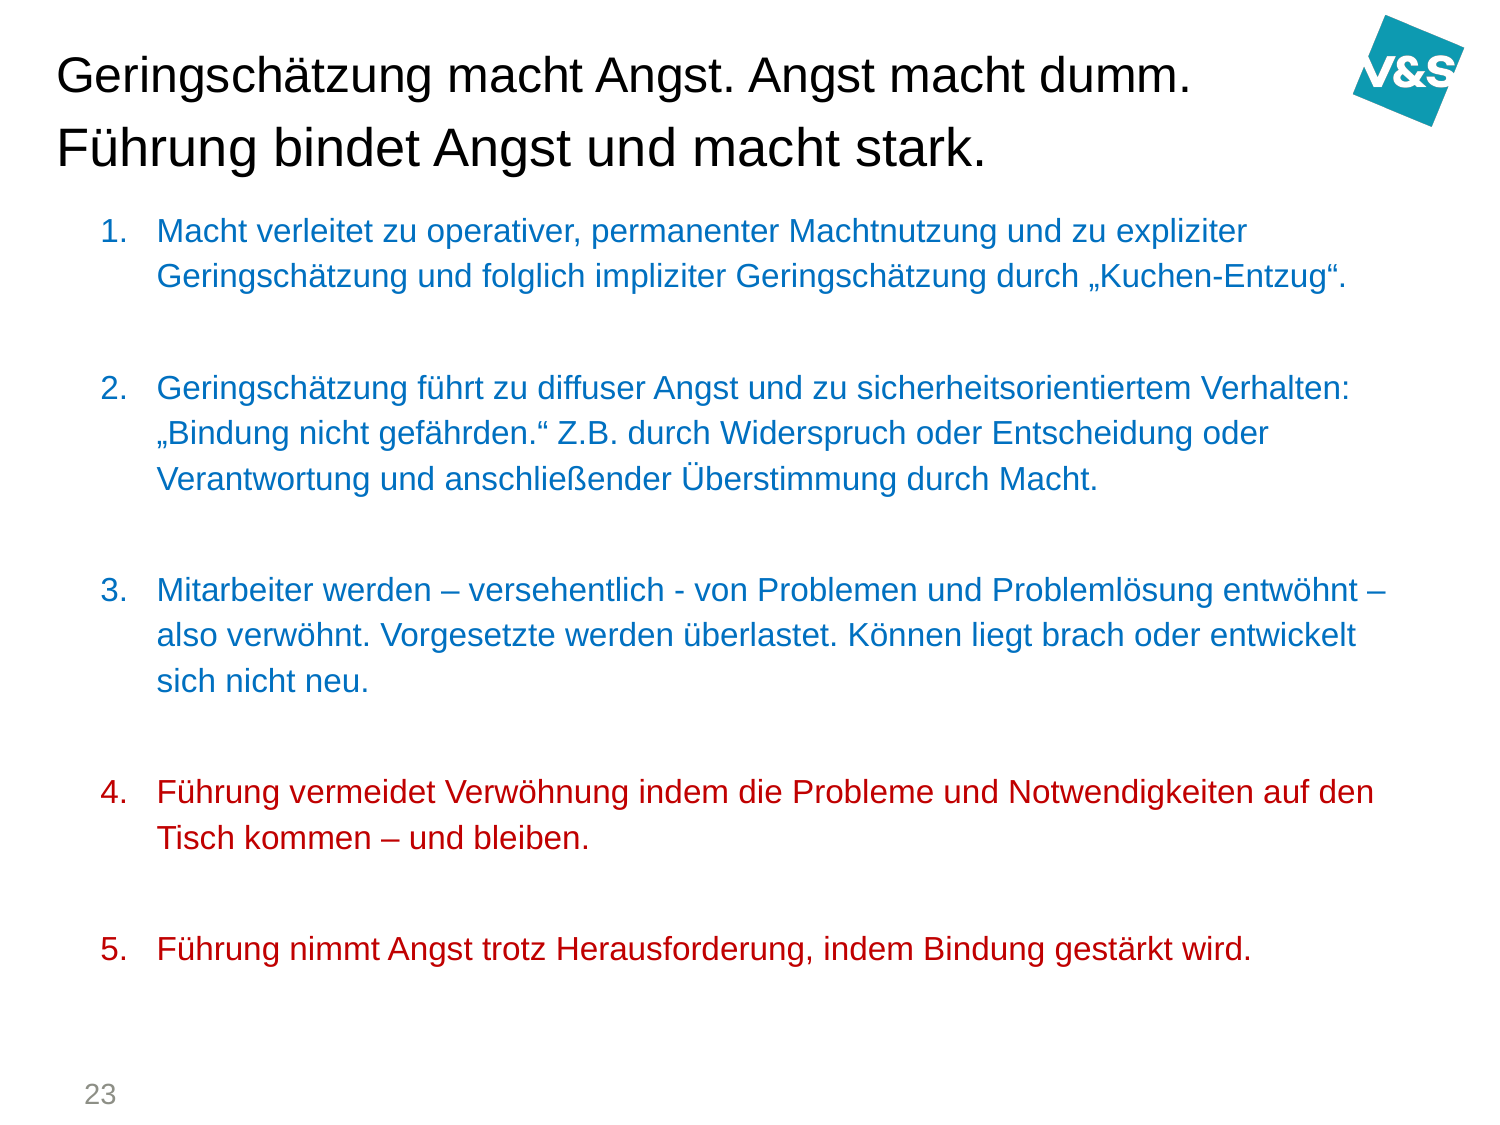

# Geringschätzung macht Angst. Angst macht dumm. Führung bindet Angst und macht stark.
Macht verleitet zu operativer, permanenter Machtnutzung und zu expliziter Geringschätzung und folglich impliziter Geringschätzung durch „Kuchen-Entzug“.

Geringschätzung führt zu diffuser Angst und zu sicherheitsorientiertem Verhalten: „Bindung nicht gefährden.“ Z.B. durch Widerspruch oder Entscheidung oder Verantwortung und anschließender Überstimmung durch Macht.

Mitarbeiter werden – versehentlich - von Problemen und Problemlösung entwöhnt – also verwöhnt. Vorgesetzte werden überlastet. Können liegt brach oder entwickelt sich nicht neu.

Führung vermeidet Verwöhnung indem die Probleme und Notwendigkeiten auf den Tisch kommen – und bleiben.

Führung nimmt Angst trotz Herausforderung, indem Bindung gestärkt wird.